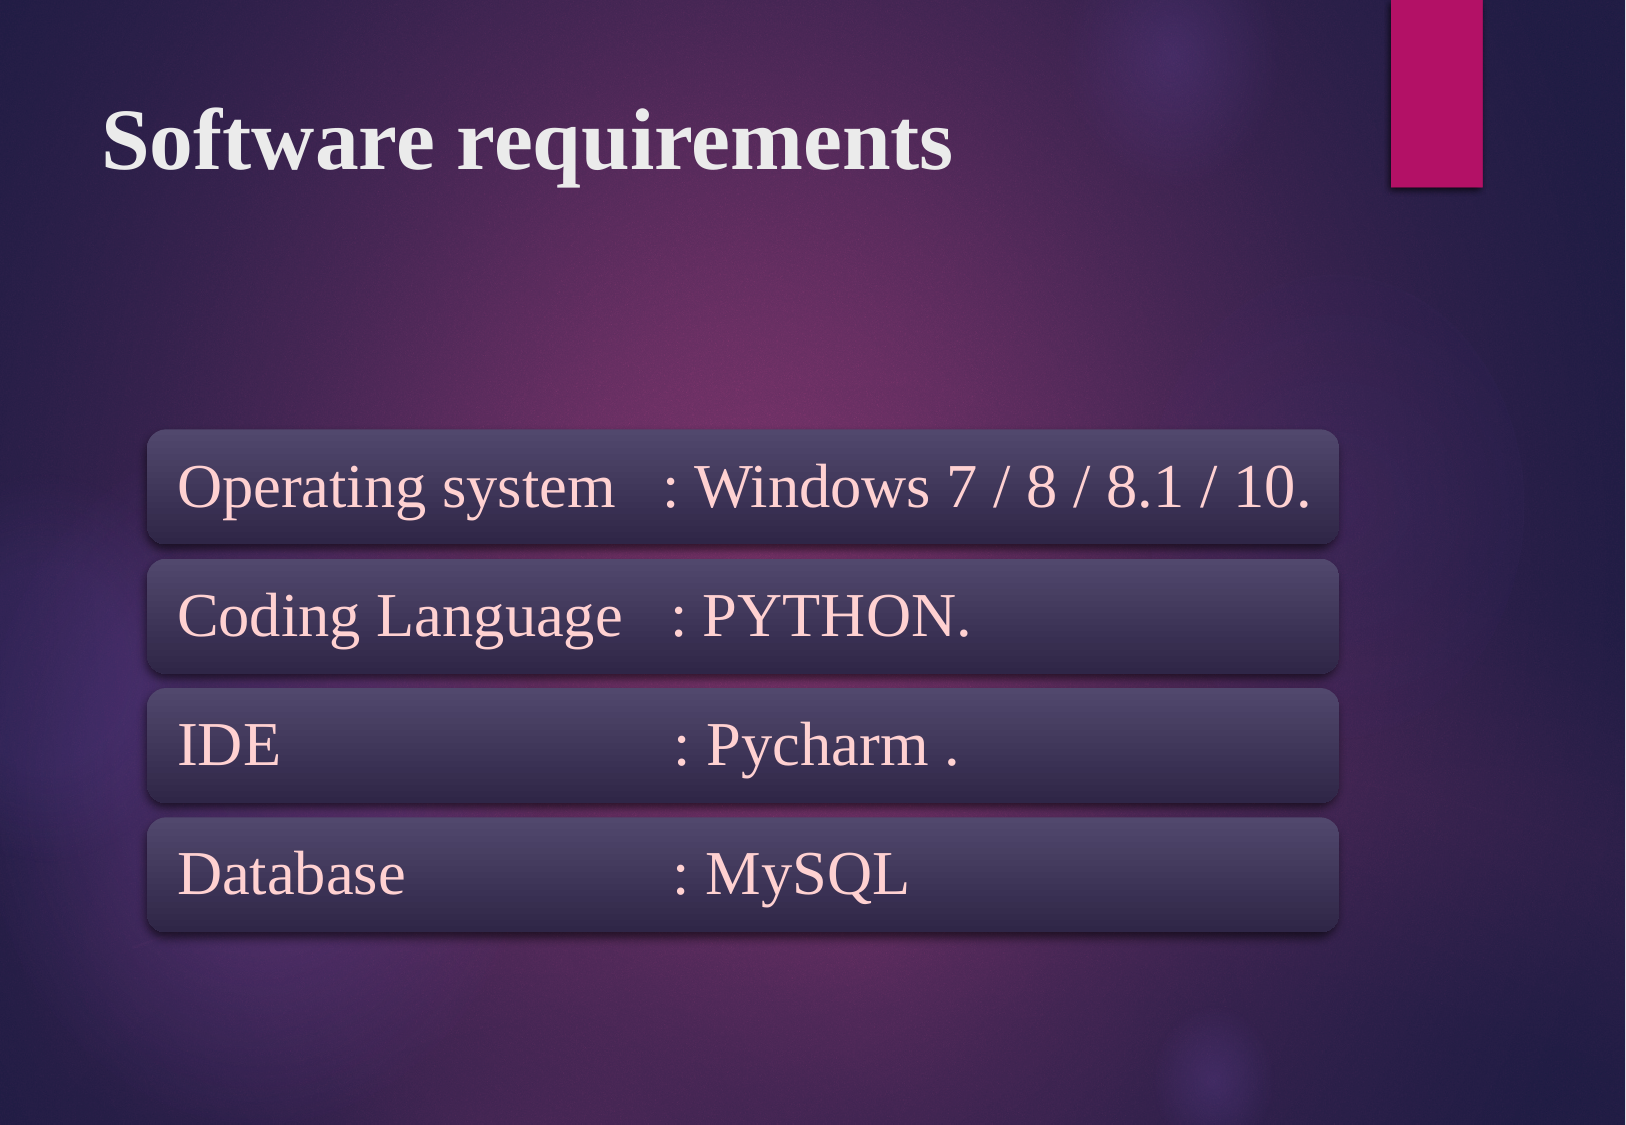

10
# Software requirements
Operating system   : Windows 7 / 8 / 8.1 / 10.
Coding Language   : PYTHON.
IDE                         : Pycharm .
Database                 : MySQL